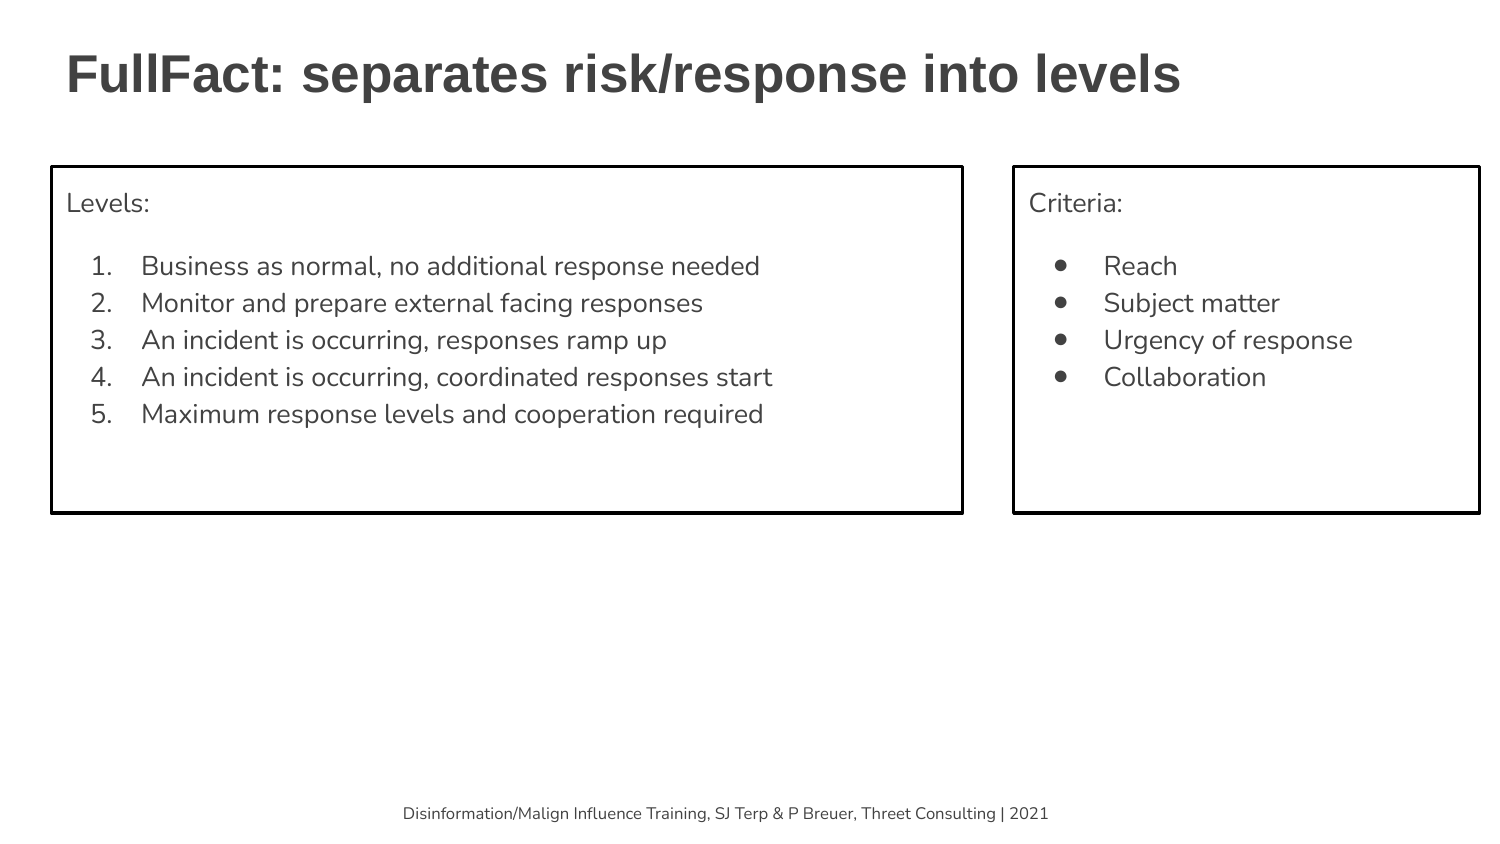

# FullFact: separates risk/response into levels
Levels:
Business as normal, no additional response needed
Monitor and prepare external facing responses
An incident is occurring, responses ramp up
An incident is occurring, coordinated responses start
Maximum response levels and cooperation required
Criteria:
Reach
Subject matter
Urgency of response
Collaboration